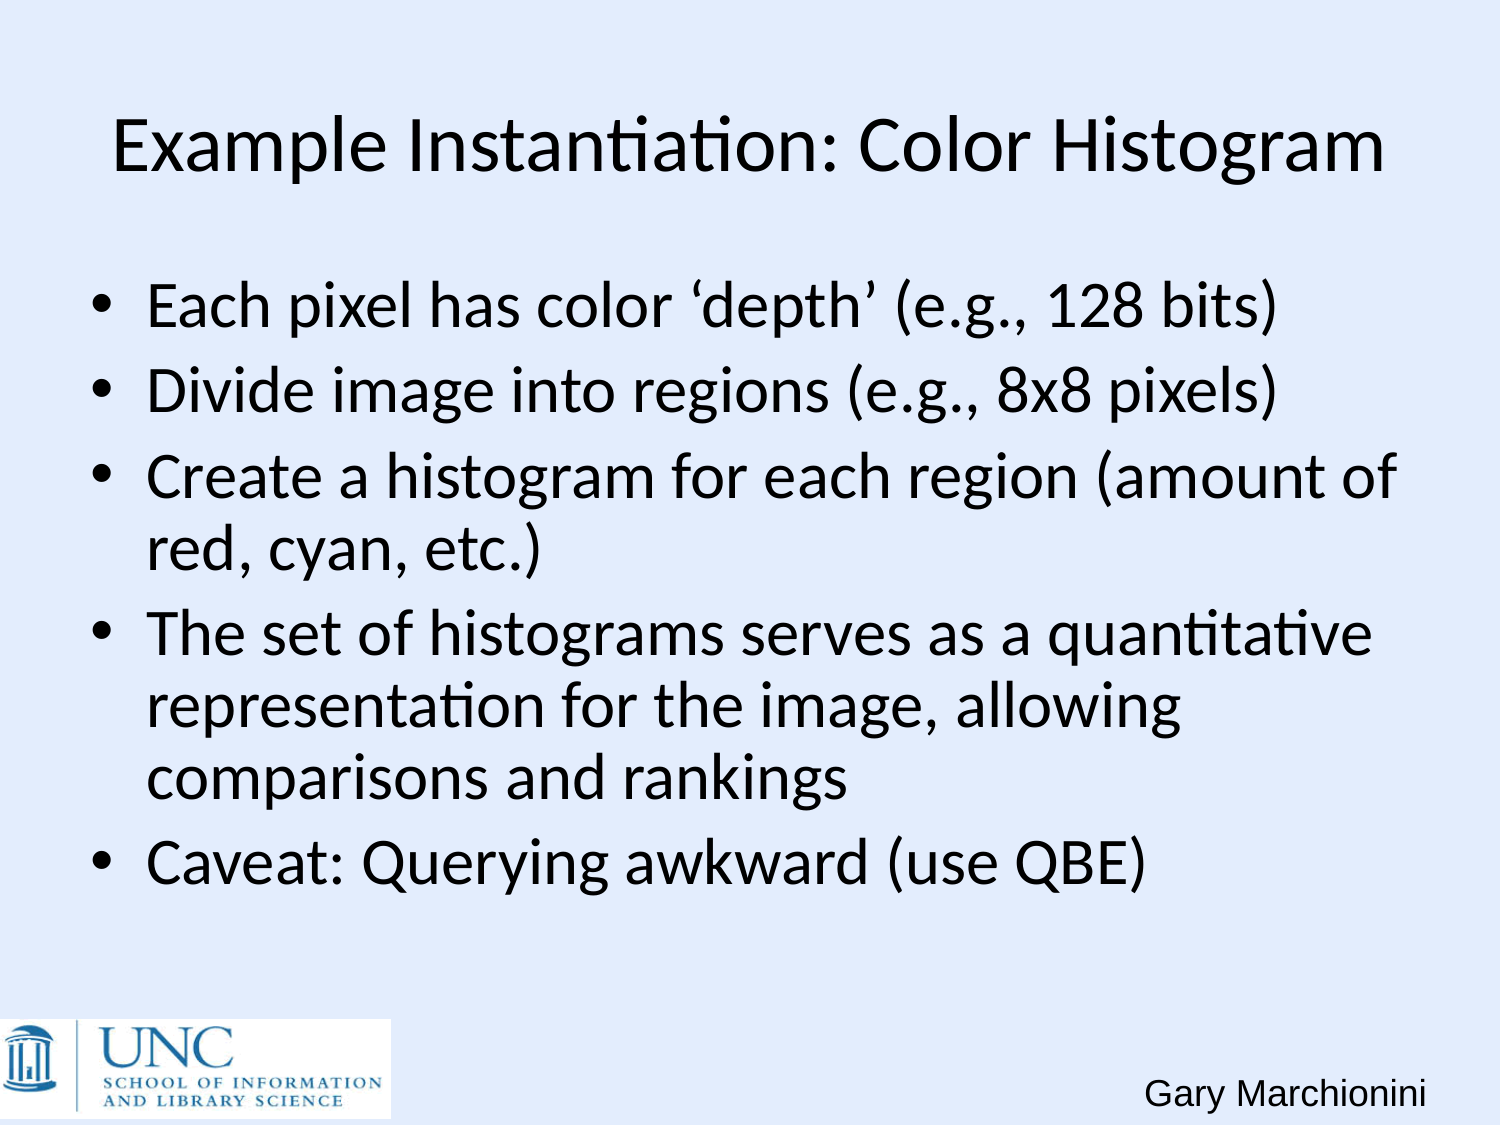

# Example Instantiation: Color Histogram
Each pixel has color ‘depth’ (e.g., 128 bits)
Divide image into regions (e.g., 8x8 pixels)
Create a histogram for each region (amount of red, cyan, etc.)
The set of histograms serves as a quantitative representation for the image, allowing comparisons and rankings
Caveat: Querying awkward (use QBE)